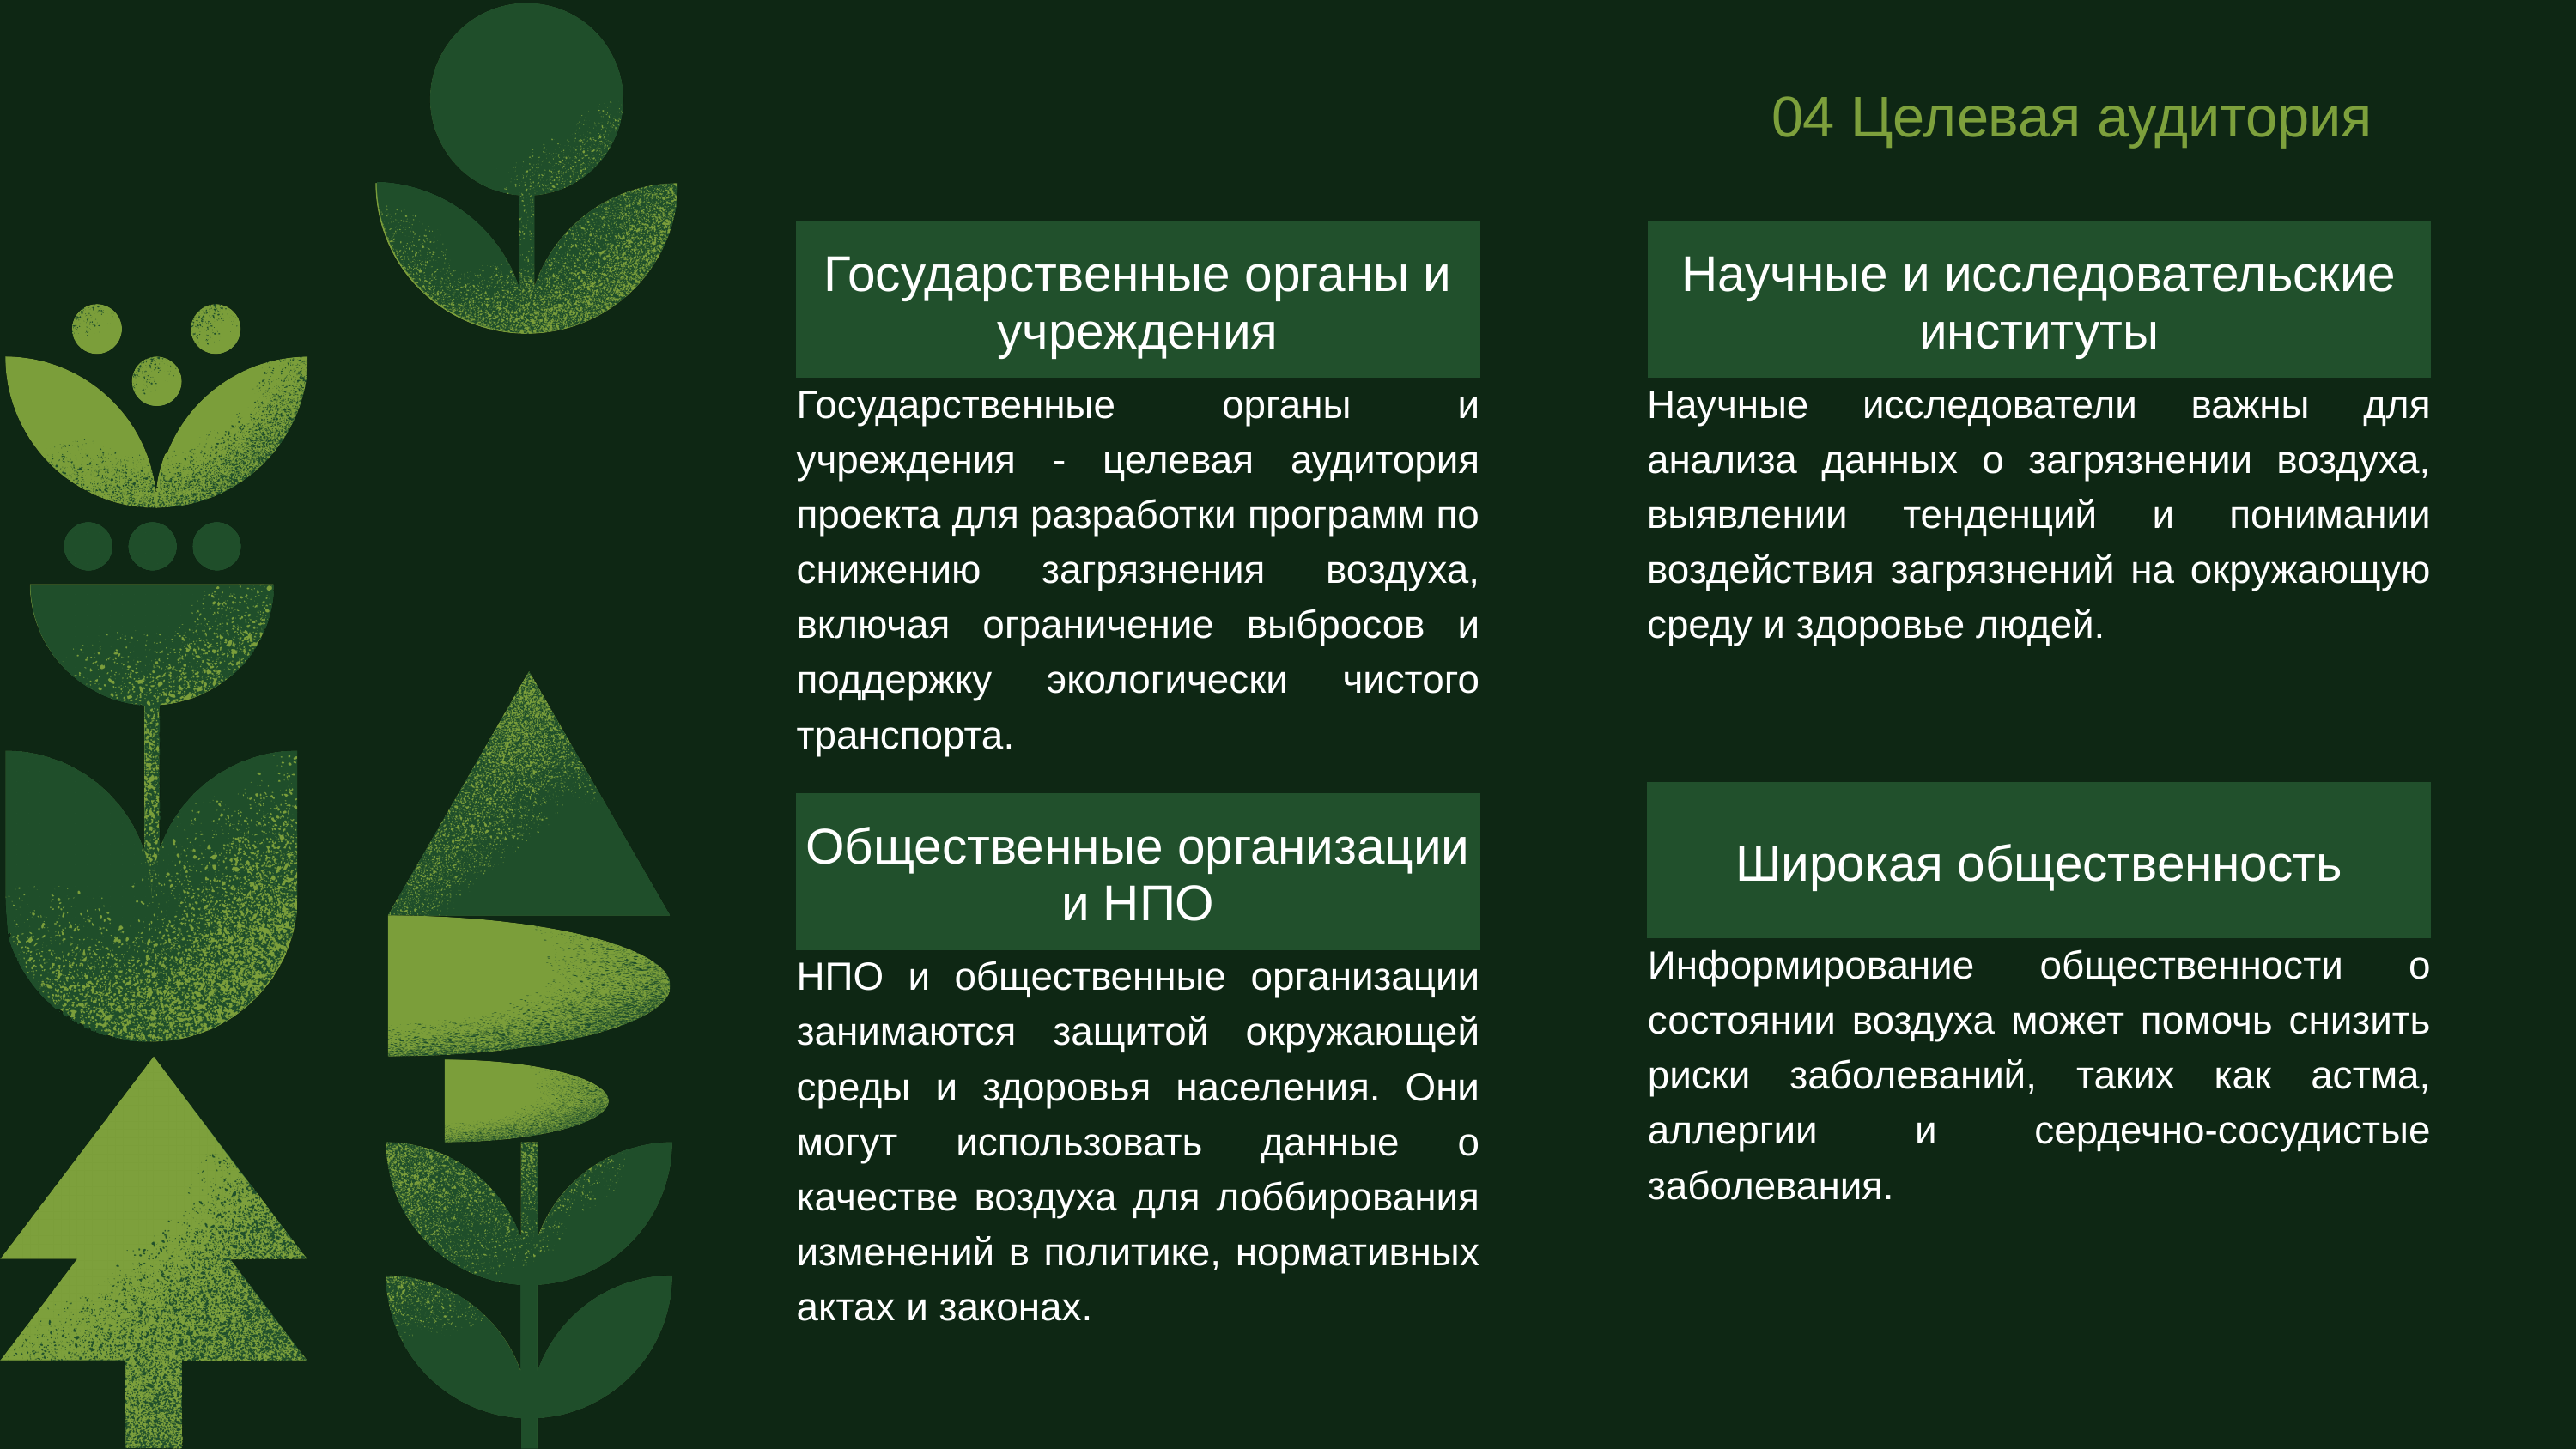

04 Целевая аудитория

Государственные органы и учреждения

Научные и исследовательские институты

Государственные органы и учреждения - целевая аудитория проекта для разработки программ по снижению загрязнения воздуха, включая ограничение выбросов и поддержку экологически чистого транспорта.
Научные исследователи важны для анализа данных о загрязнении воздуха, выявлении тенденций и понимании воздействия загрязнений на окружающую среду и здоровье людей.

Широкая общественность

Общественные организации и НПО

Информирование общественности о состоянии воздуха может помочь снизить риски заболеваний, таких как астма, аллергии и сердечно-сосудистые заболевания.
НПО и общественные организации занимаются защитой окружающей среды и здоровья населения. Они могут использовать данные о качестве воздуха для лоббирования изменений в политике, нормативных актах и законах.